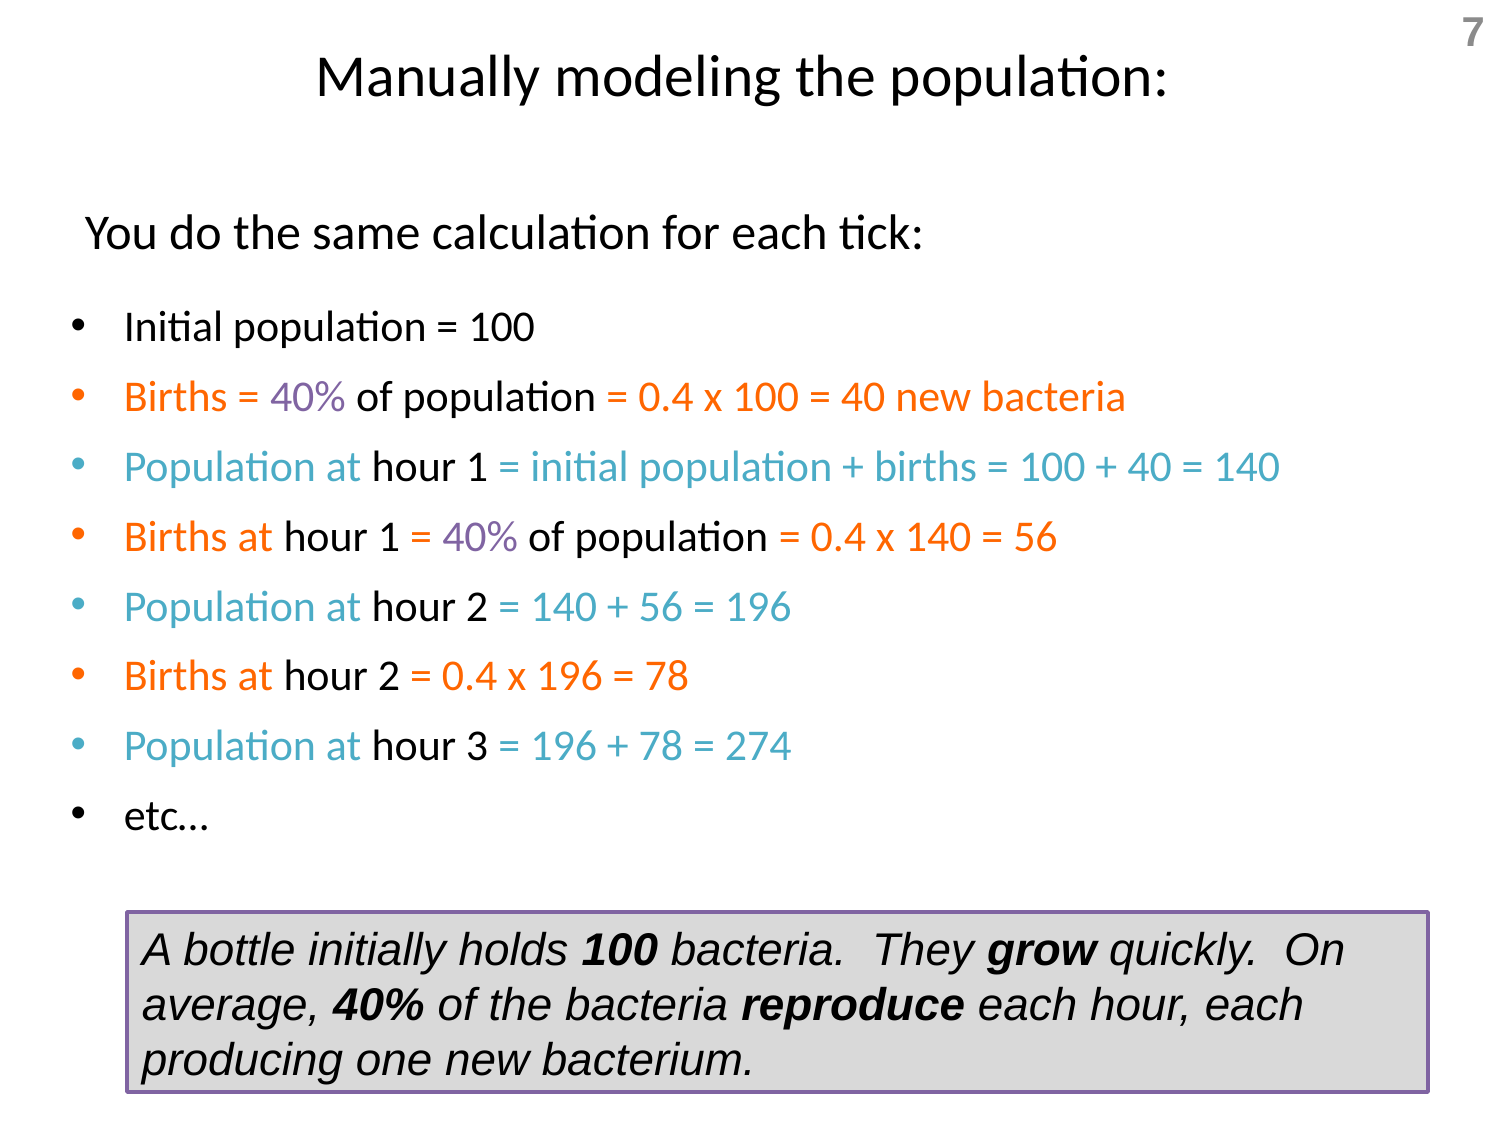

7
# Manually modeling the population:
You do the same calculation for each tick:
Initial population = 100
Births = 40% of population = 0.4 x 100 = 40 new bacteria
Population at hour 1 = initial population + births = 100 + 40 = 140
Births at hour 1 = 40% of population = 0.4 x 140 = 56
Population at hour 2 = 140 + 56 = 196
Births at hour 2 = 0.4 x 196 = 78
Population at hour 3 = 196 + 78 = 274
etc…

A bottle initially holds 100 bacteria.  They grow quickly.  On average, 40% of the bacteria reproduce each hour, each producing one new bacterium.